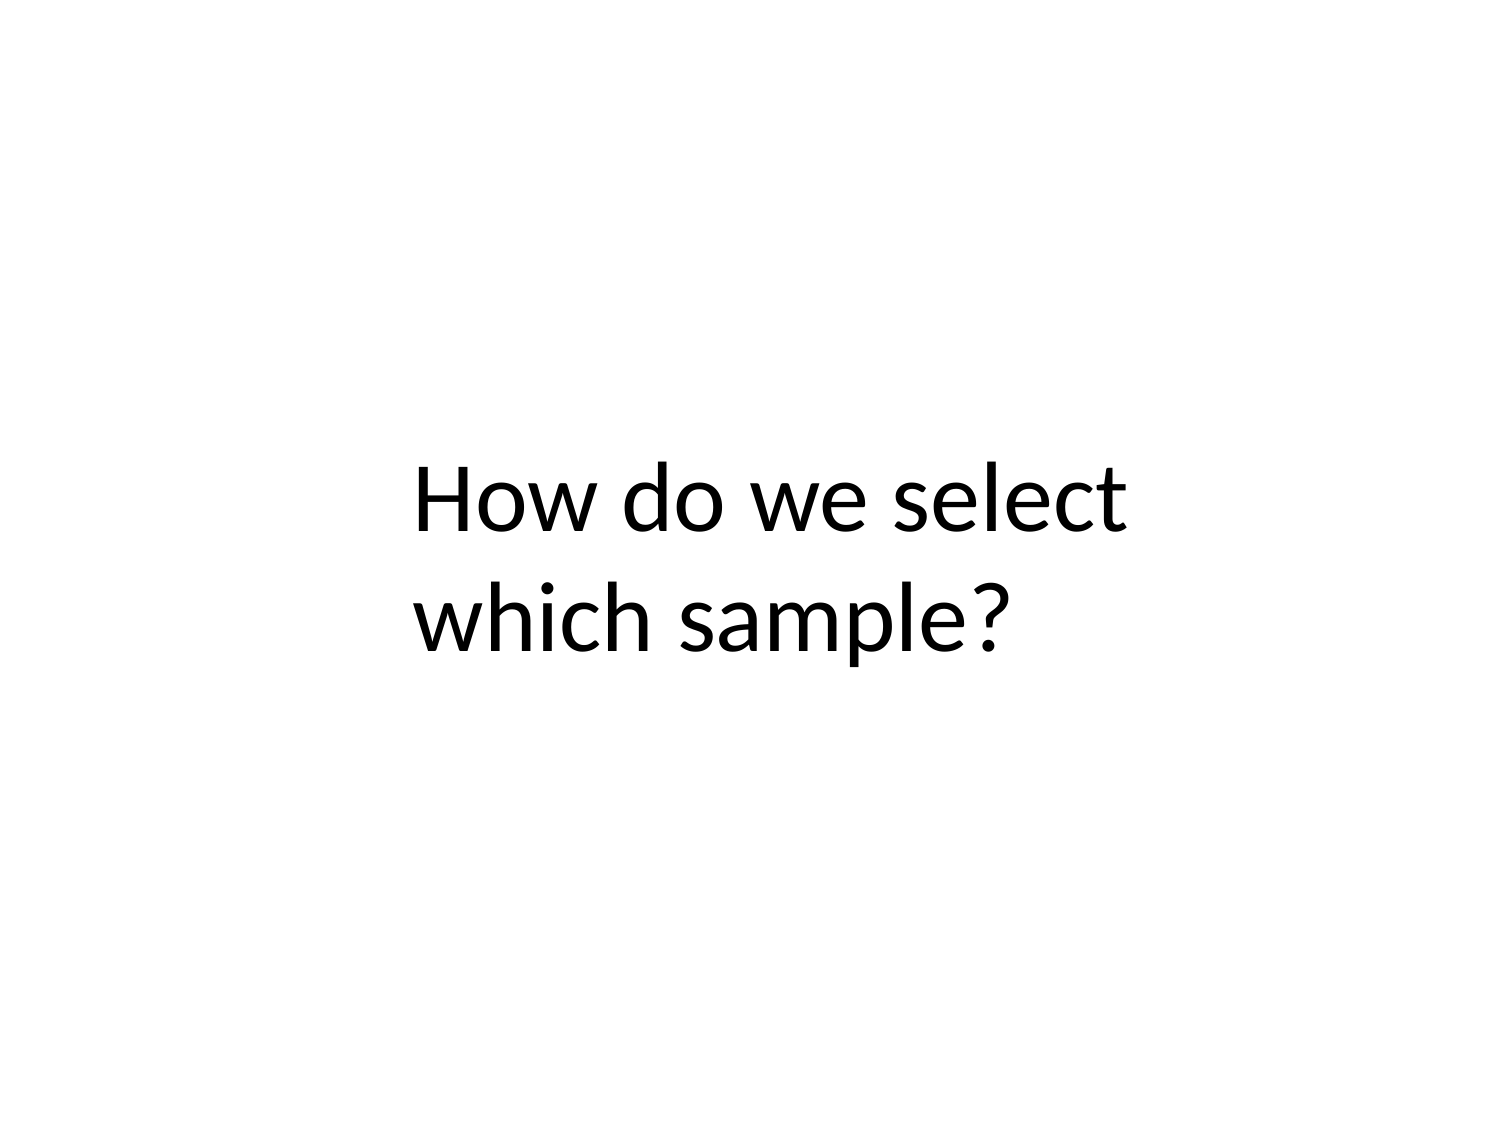

# How do we select which sample?